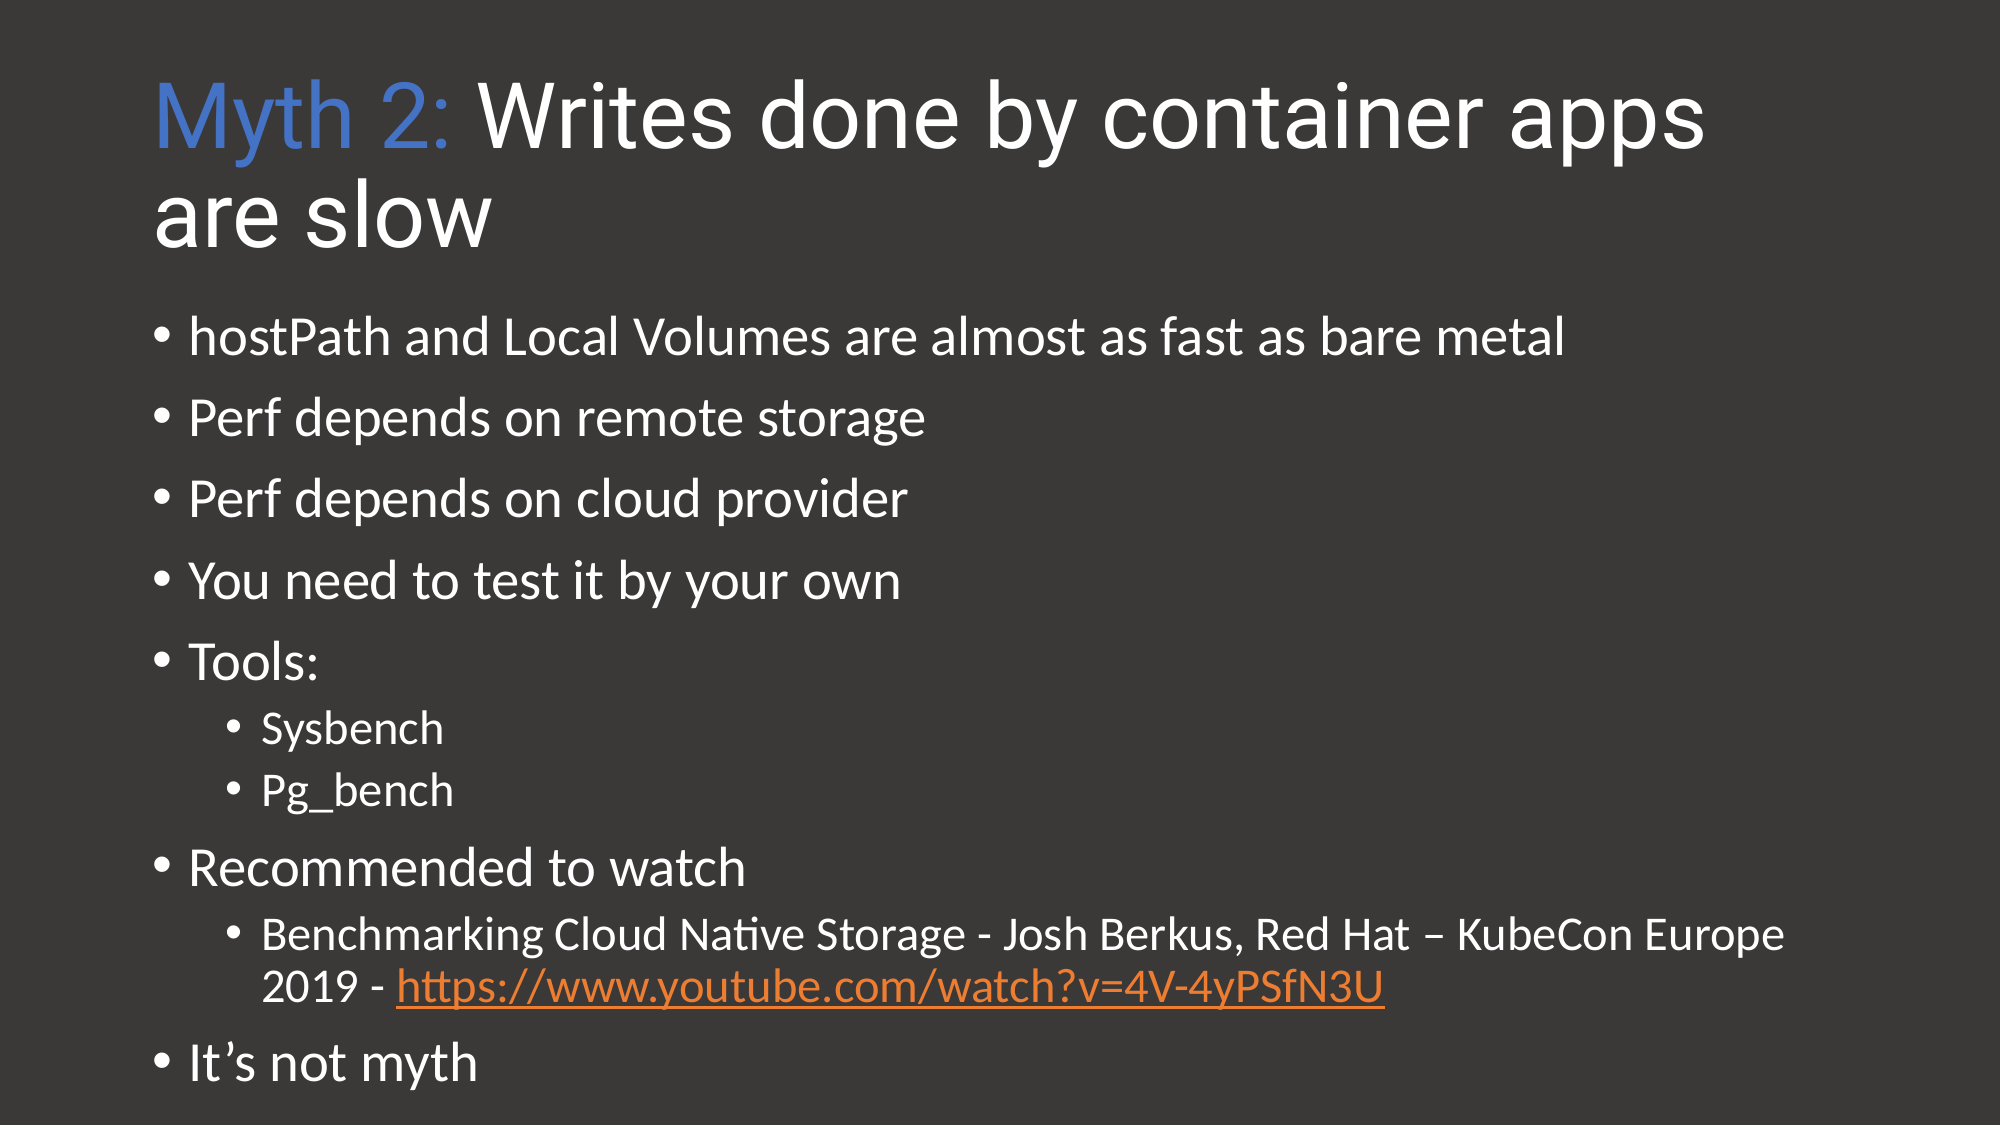

# Myth 2: Writes done by container apps are slow
hostPath and Local Volumes are almost as fast as bare metal
Perf depends on remote storage
Perf depends on cloud provider
You need to test it by your own
Tools:
Sysbench
Pg_bench
Recommended to watch
Benchmarking Cloud Native Storage - Josh Berkus, Red Hat – KubeCon Europe 2019 - https://www.youtube.com/watch?v=4V-4yPSfN3U
It’s not myth